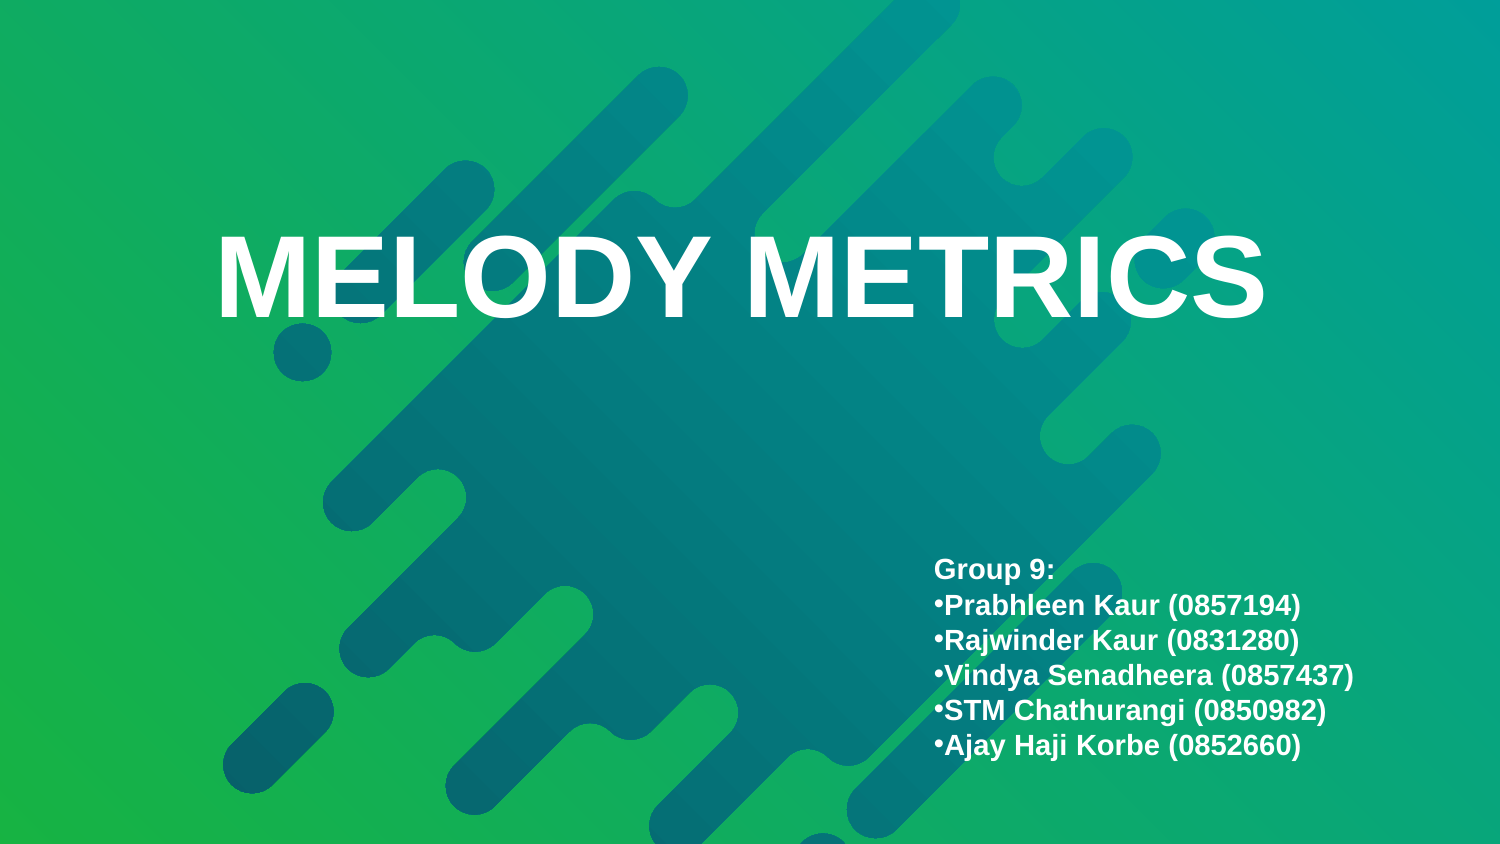

# MELODY METRICS
Group 9:
Prabhleen Kaur (0857194)
Rajwinder Kaur (0831280)
Vindya Senadheera (0857437)
STM Chathurangi (0850982)
Ajay Haji Korbe (0852660)